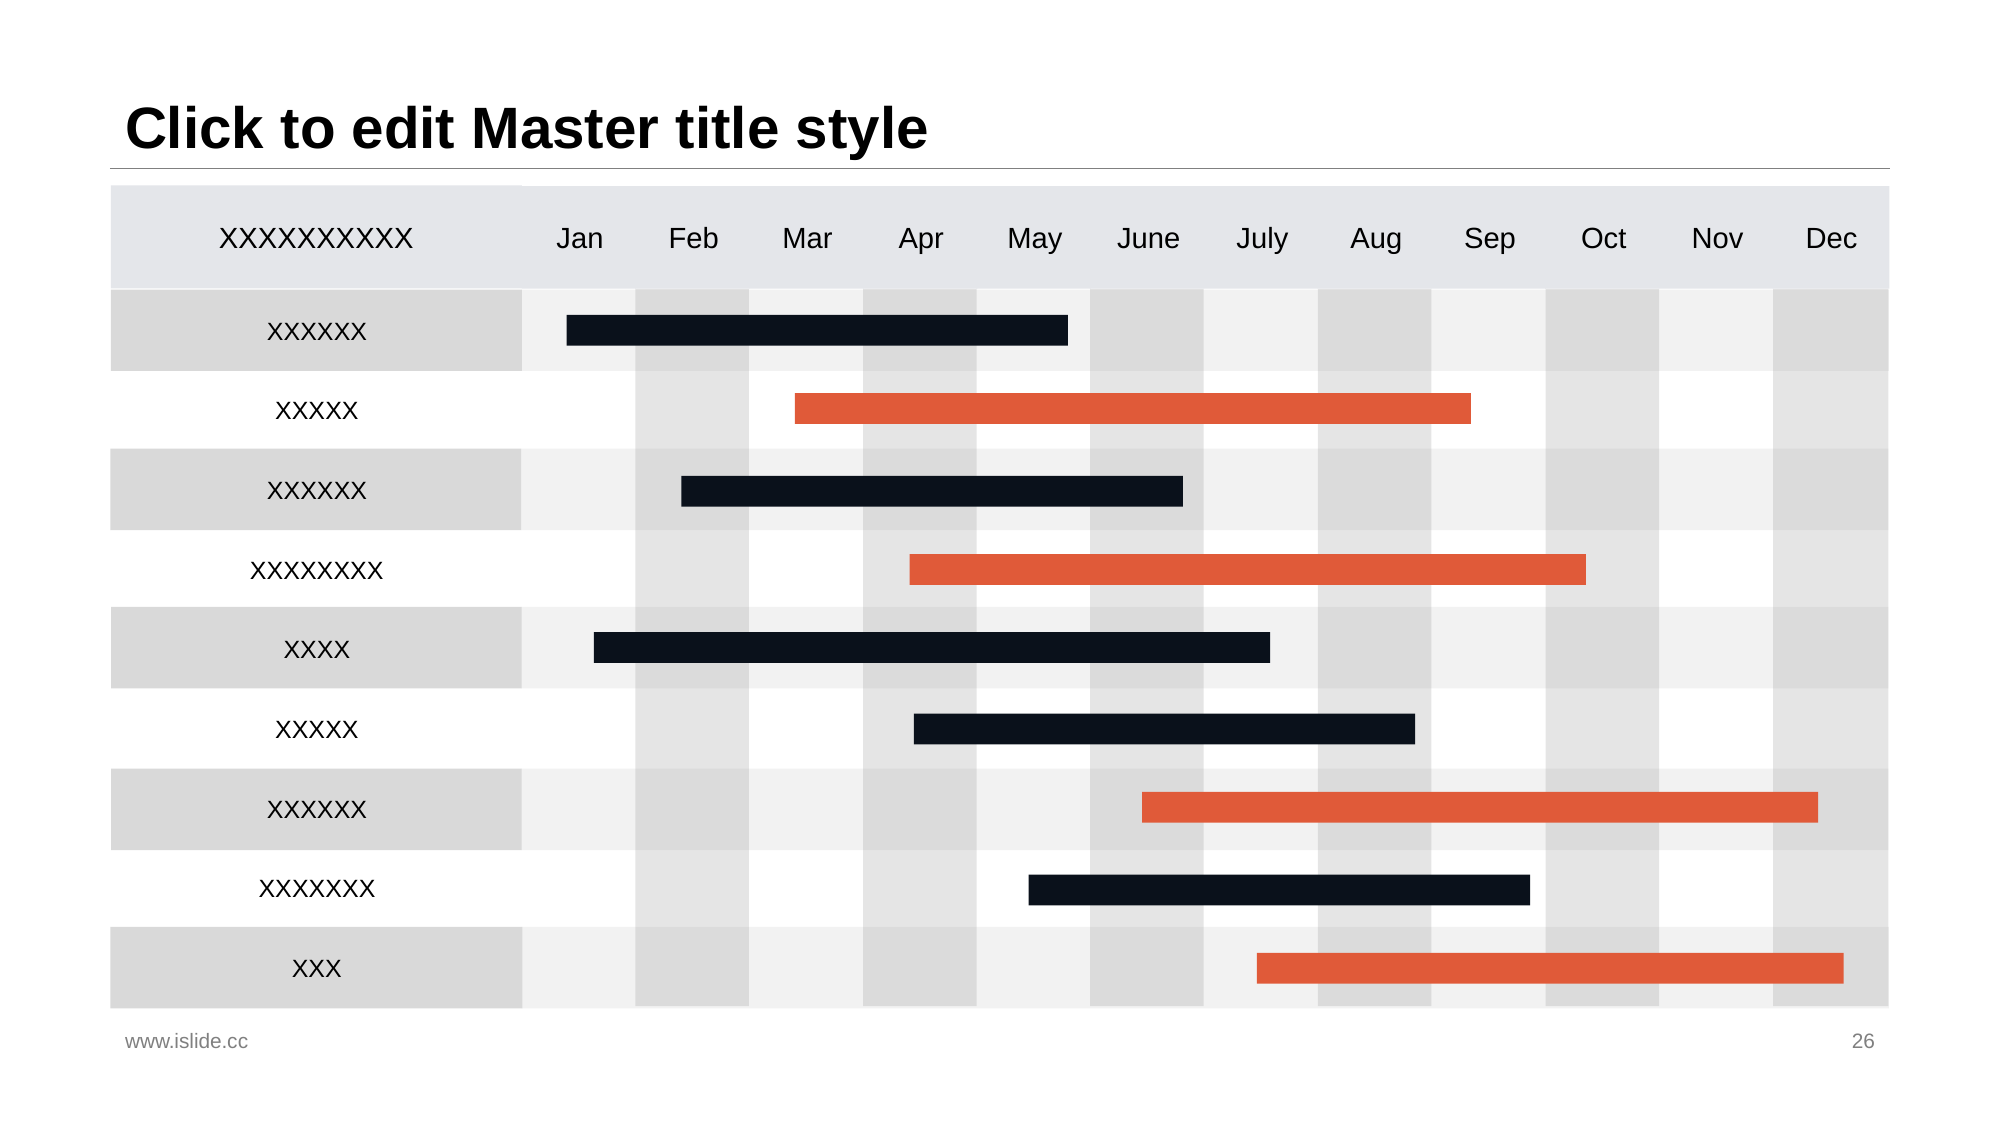

# Click to edit Master title style

XXXXXXXXXX
Jan
Feb
Mar
Apr
May
June
July
Aug
Sep
Oct
Nov
Dec

XXXXXX

XXXXX

XXXXXX

XXXXXXXX

XXXX

XXXXX

XXXXXX

XXXXXXX

XXX

www.islide.cc
26